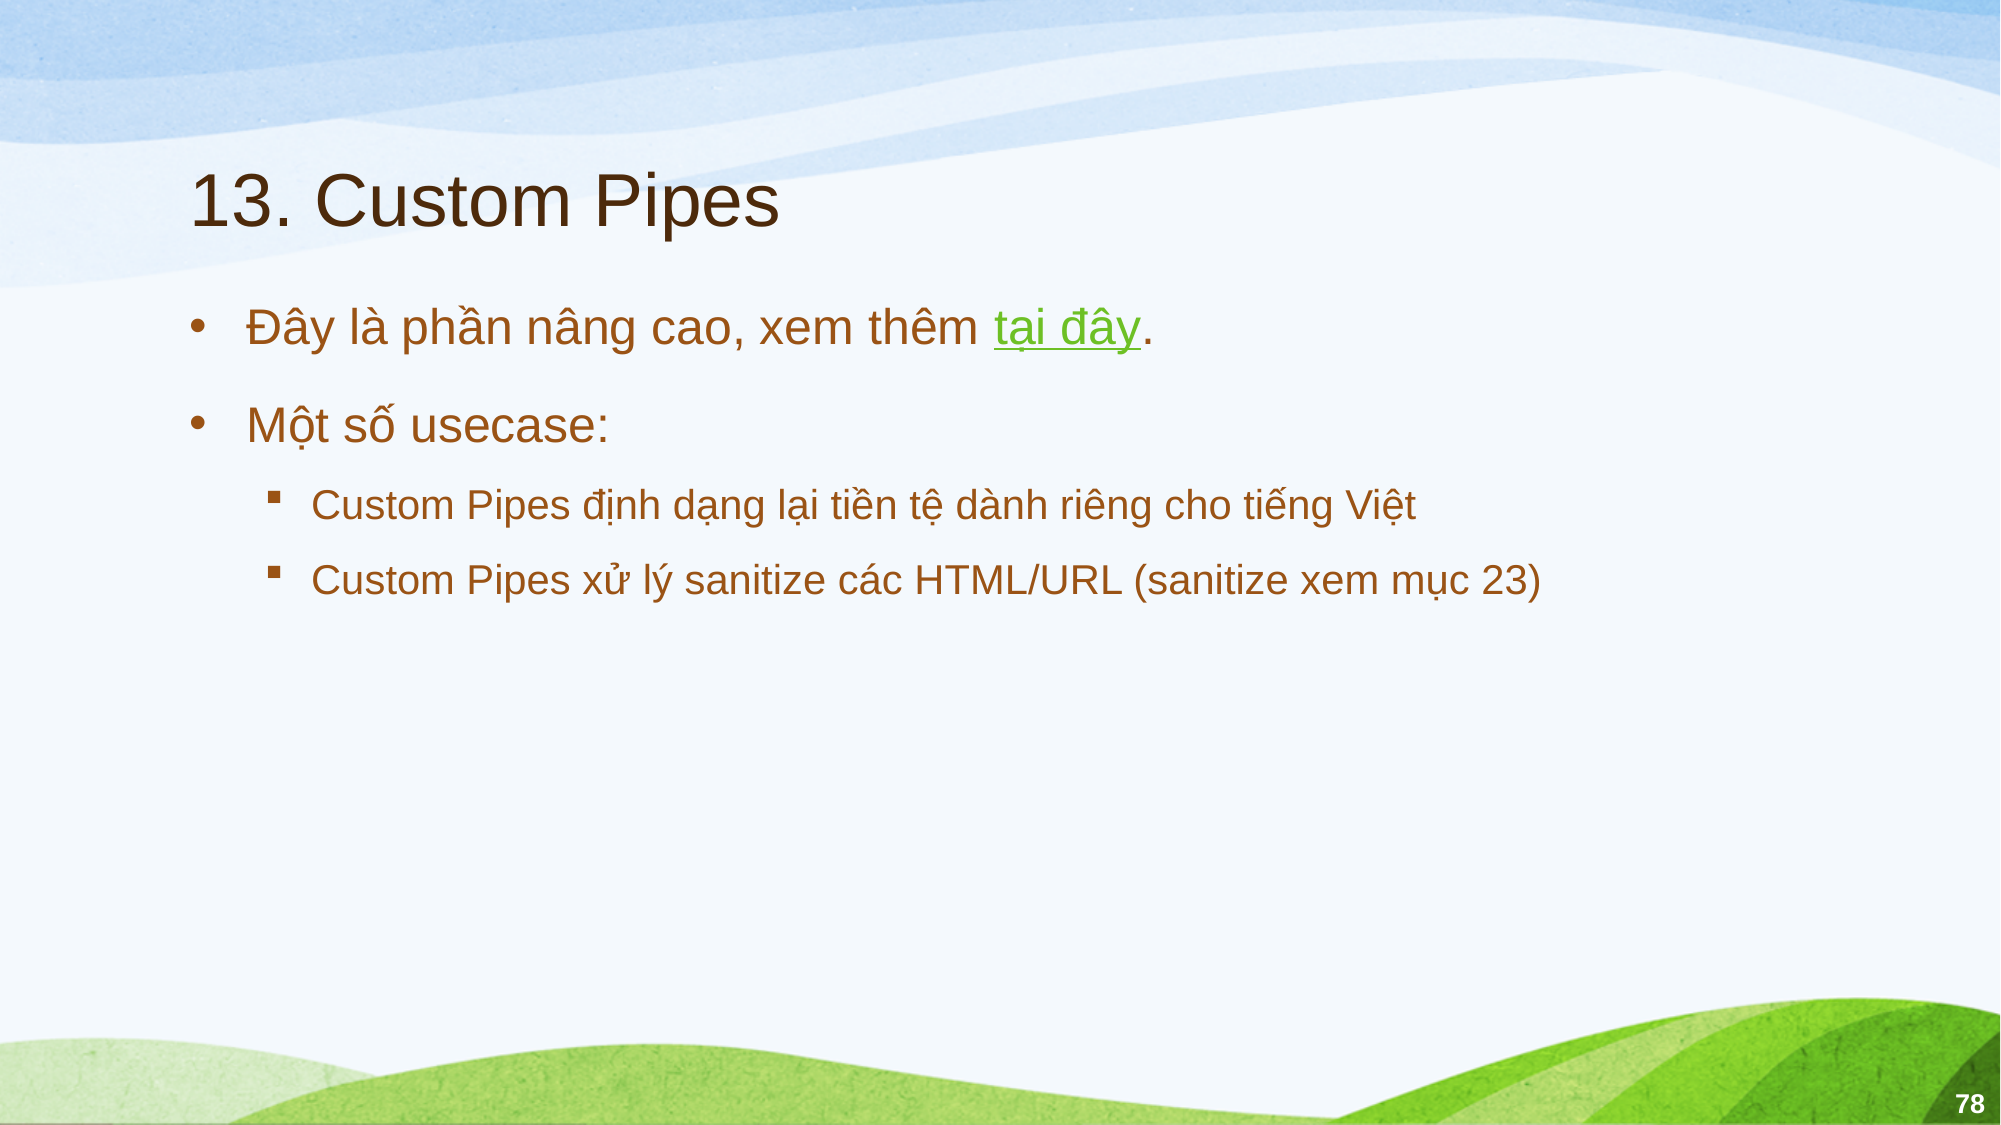

# 13. Custom Pipes
Đây là phần nâng cao, xem thêm tại đây.
Một số usecase:
Custom Pipes định dạng lại tiền tệ dành riêng cho tiếng Việt
Custom Pipes xử lý sanitize các HTML/URL (sanitize xem mục 23)
78